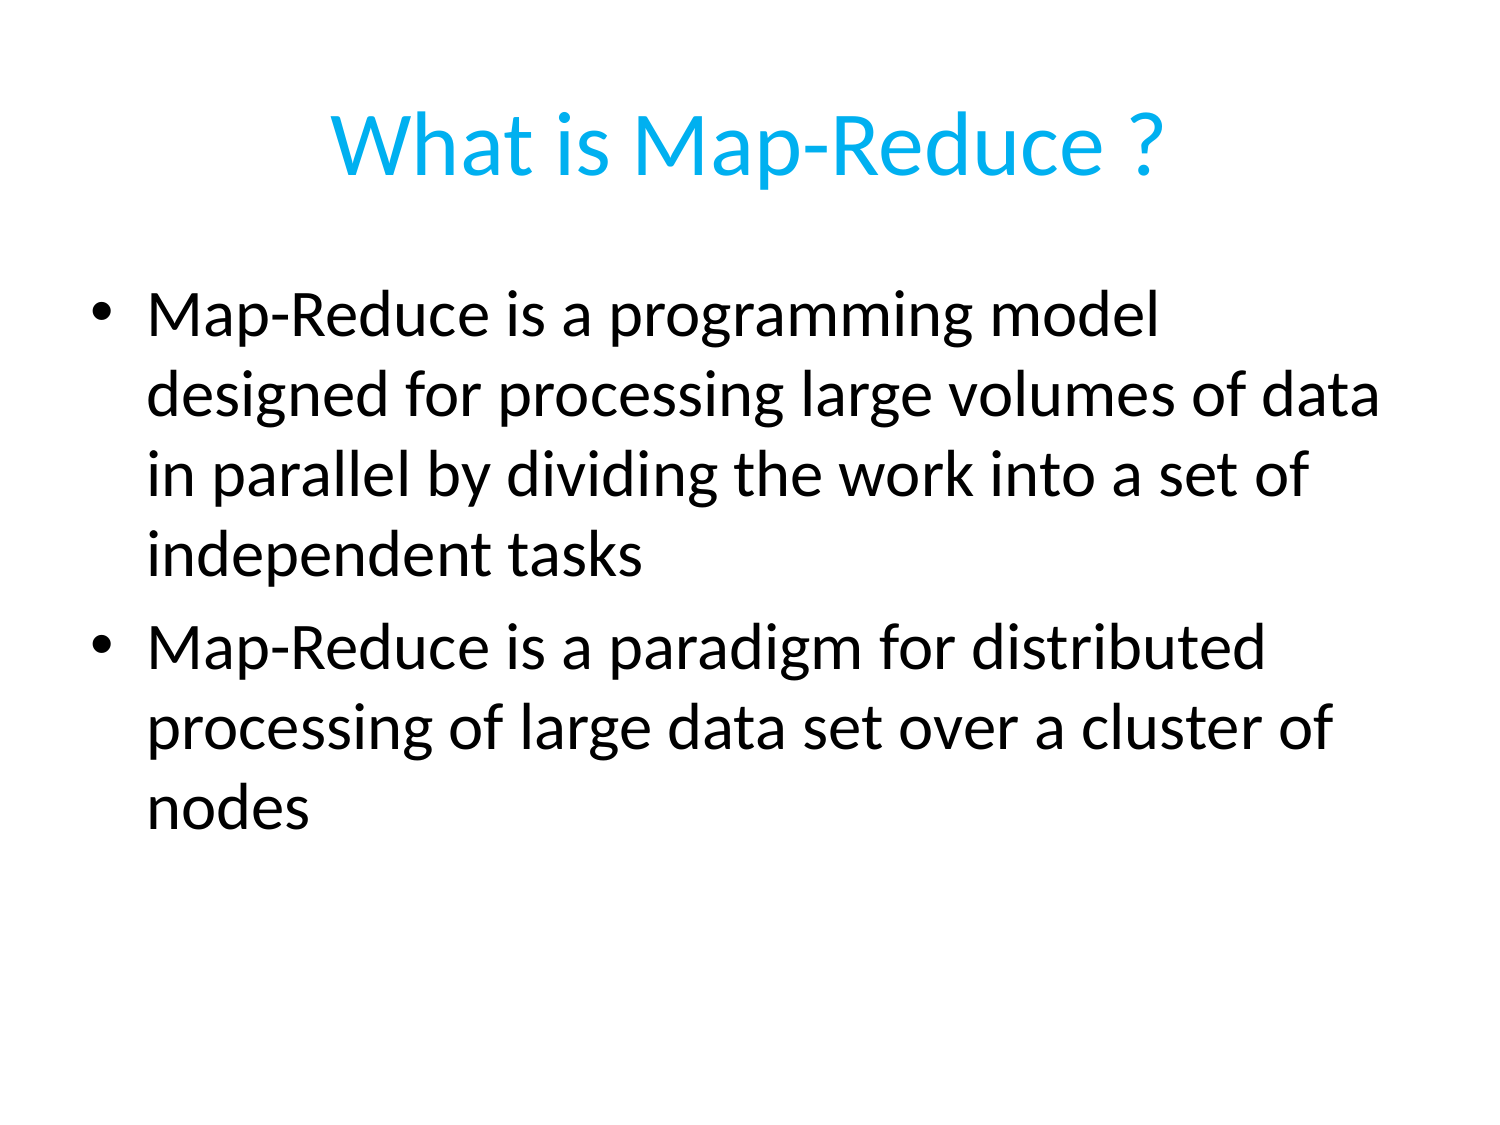

# What is Map-Reduce ?
Map-Reduce is a programming model designed for processing large volumes of data in parallel by dividing the work into a set of independent tasks
Map-Reduce is a paradigm for distributed processing of large data set over a cluster of nodes